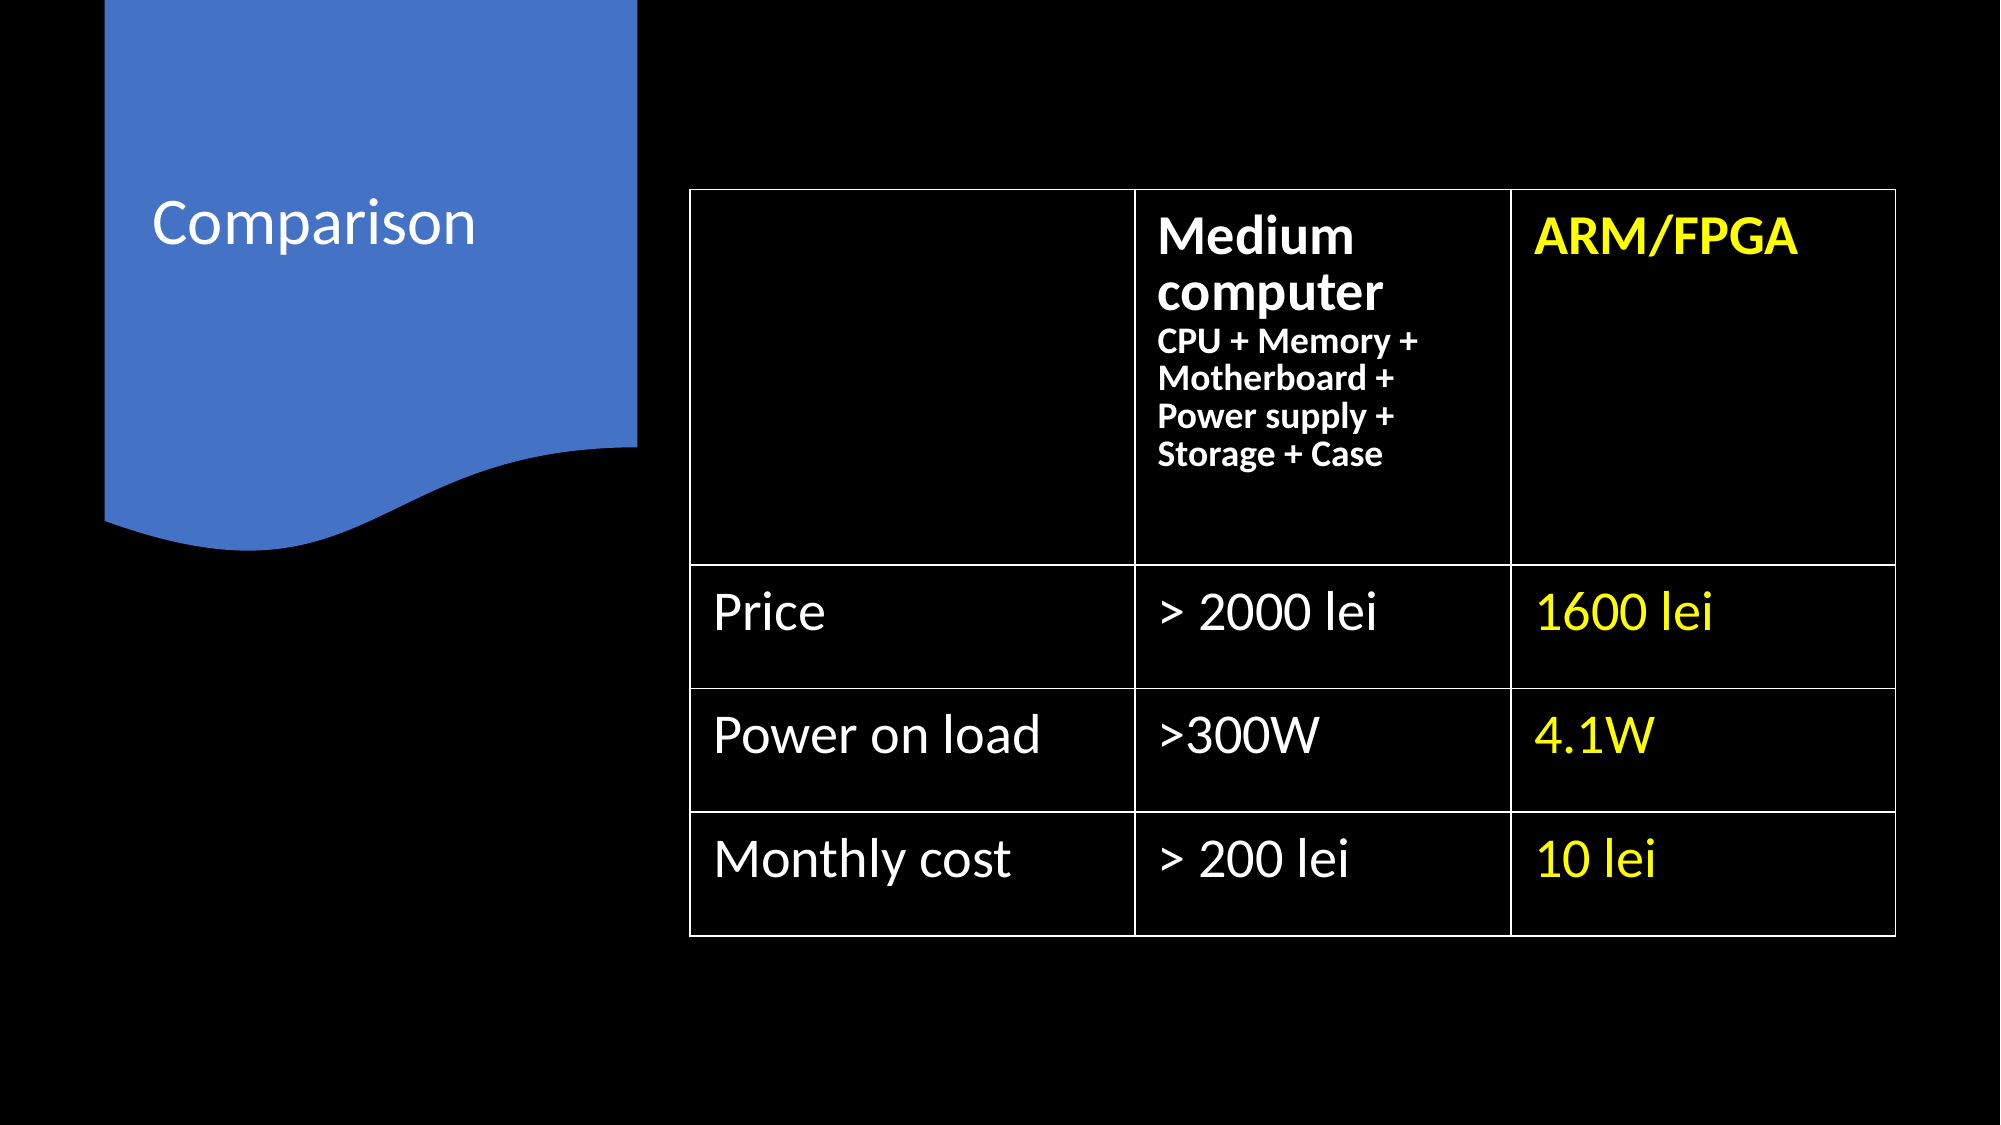

# Comparison
|  | Medium computer CPU + Memory + Motherboard + Power supply + Storage + Case | ARM/FPGA |
| --- | --- | --- |
| Price | > 2000 lei | 1600 lei |
| Power on load | >300W | 4.1W |
| Monthly cost | > 200 lei | 10 lei |